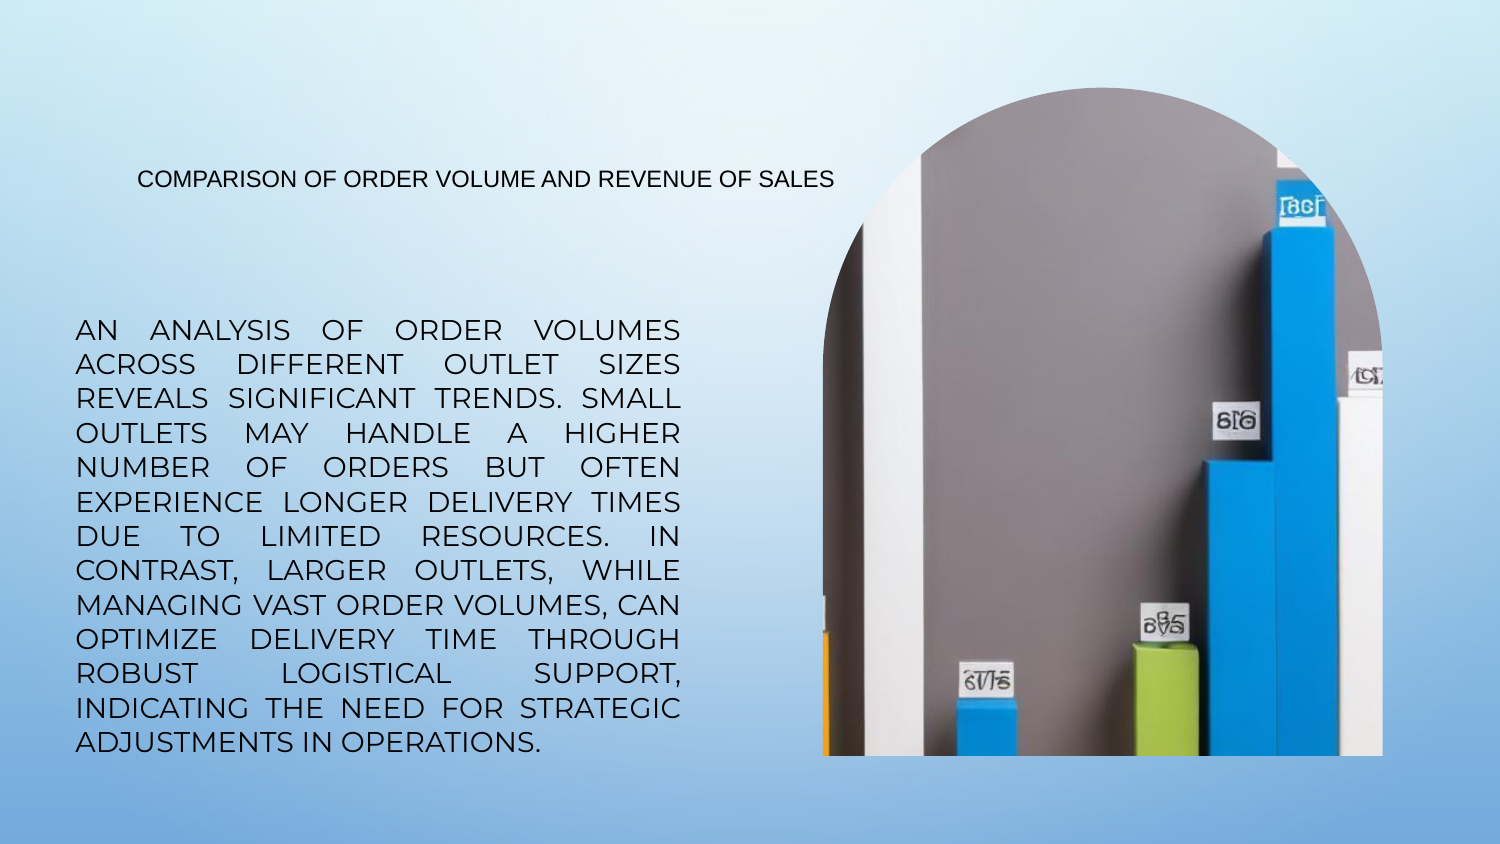

Comparison of order volume and revenue of sales
# An analysis of order volumes across different outlet sizes reveals significant trends. Small outlets may handle a higher number of orders but often experience longer delivery times due to limited resources. In contrast, larger outlets, while managing vast order volumes, can optimize delivery time through robust logistical support, indicating the need for strategic adjustments in operations.